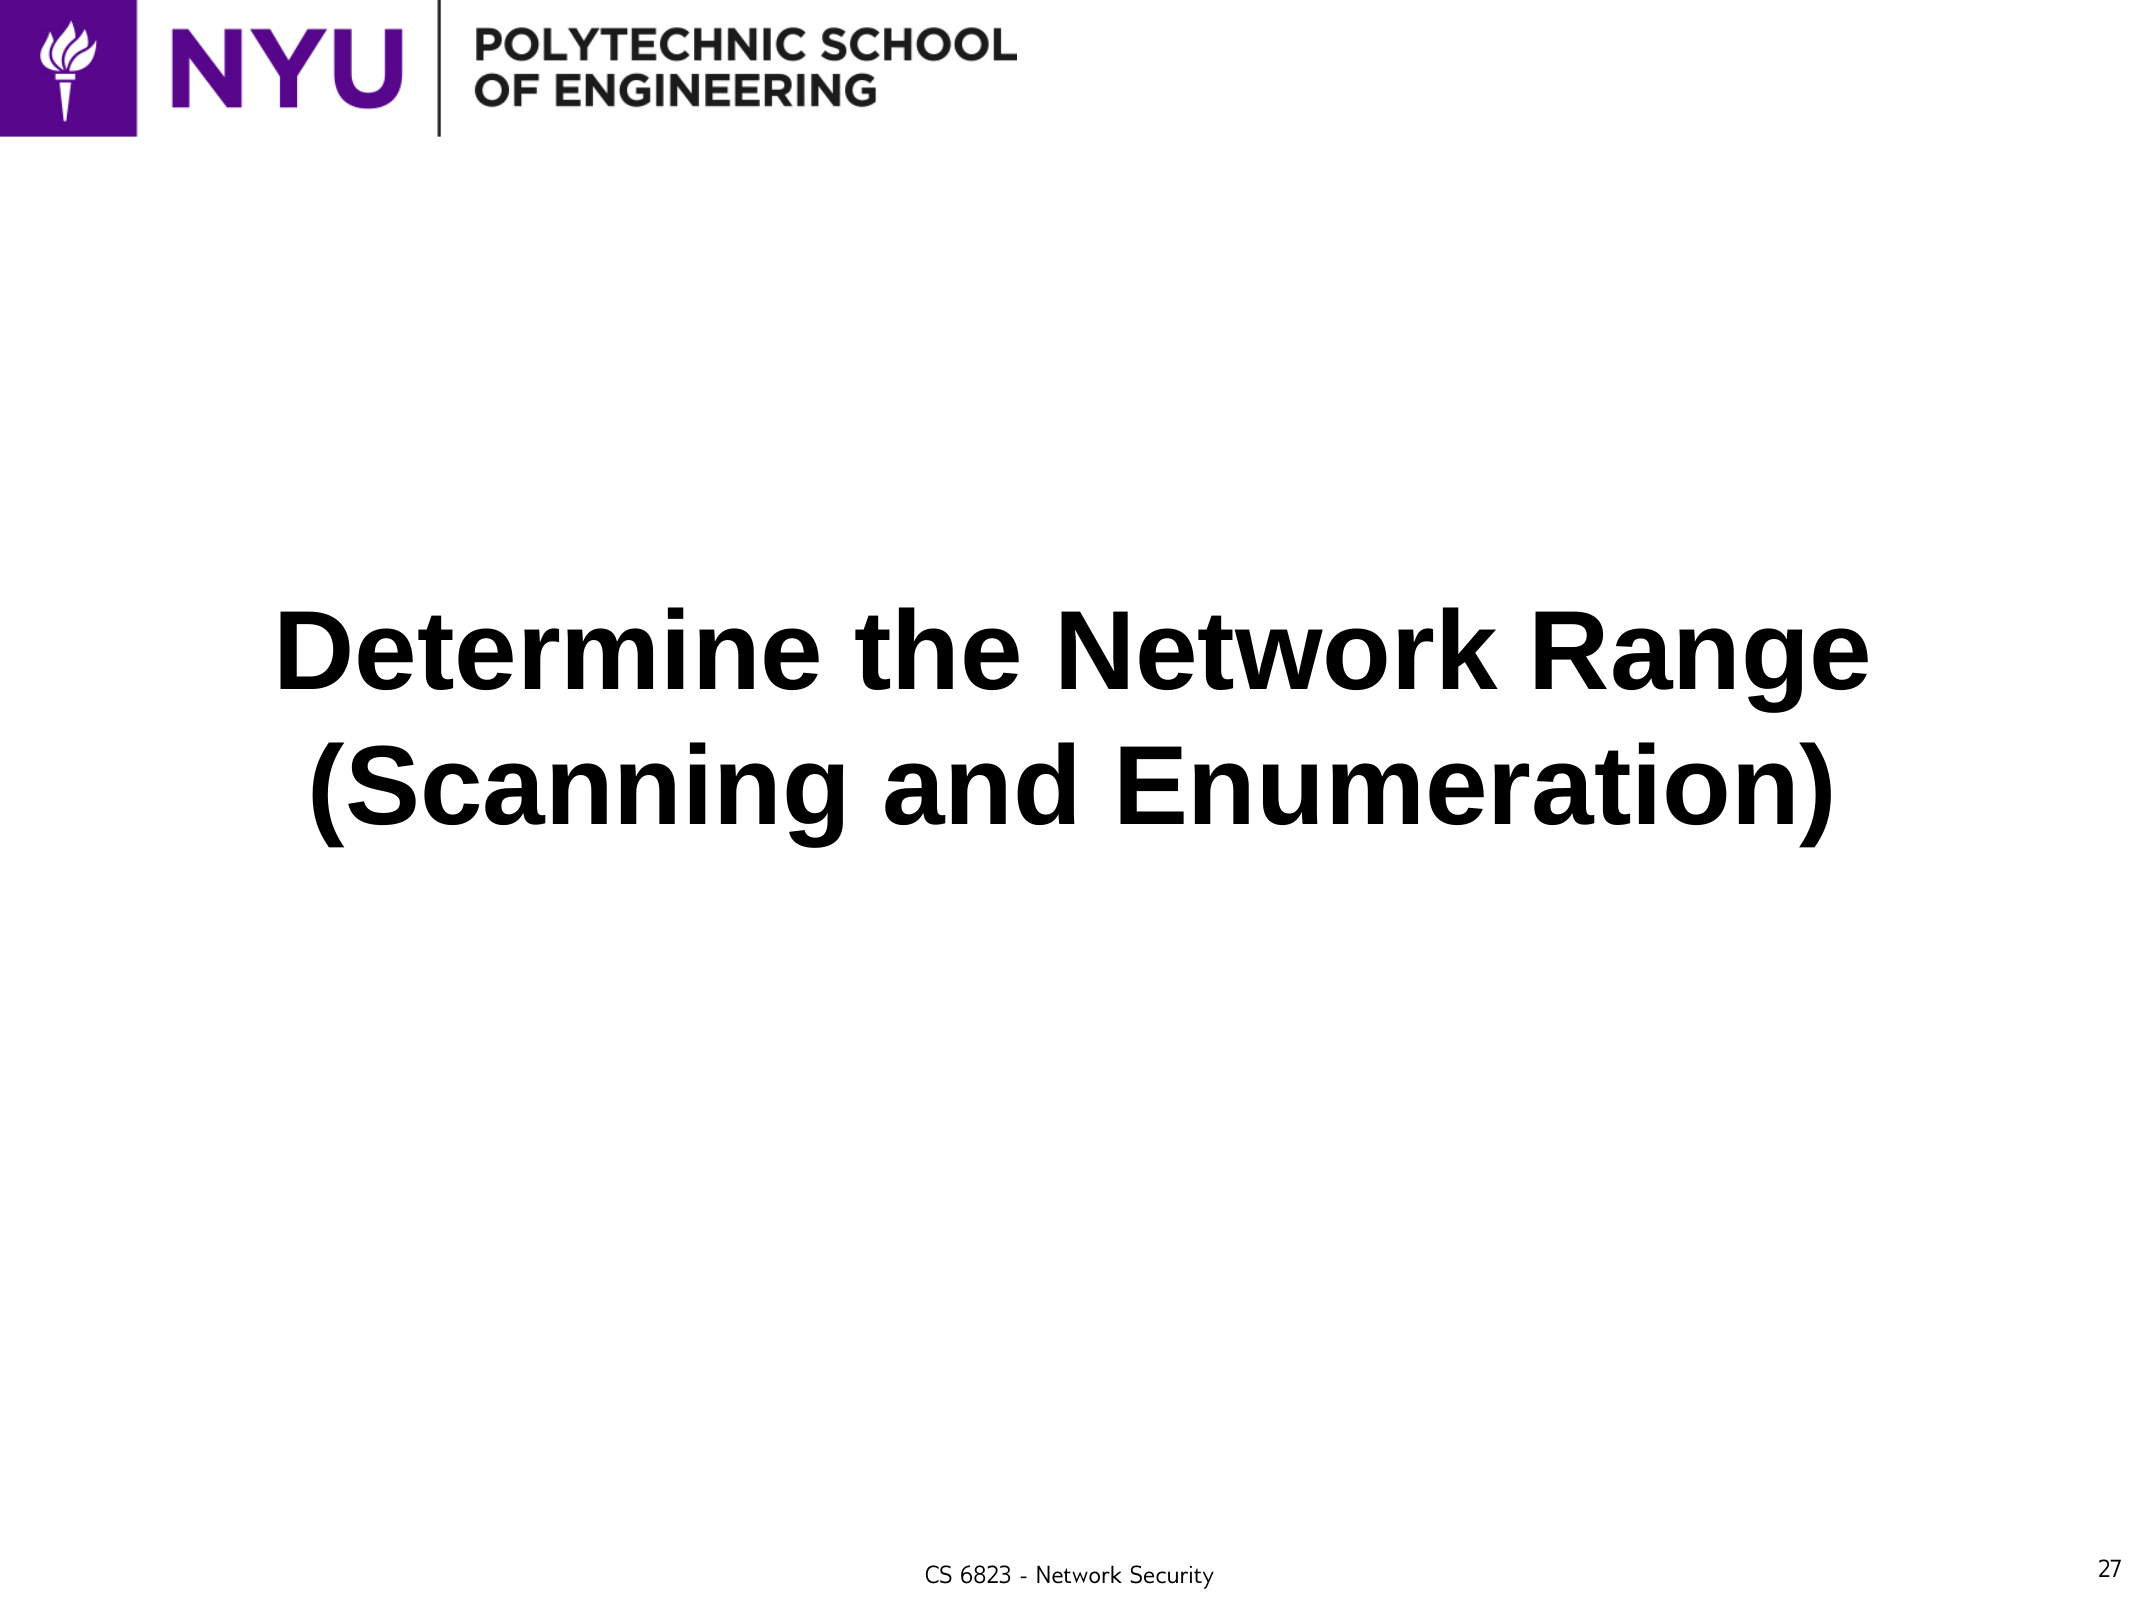

# Determine the Network Range (Scanning and Enumeration)
27
CS 6823 - Network Security